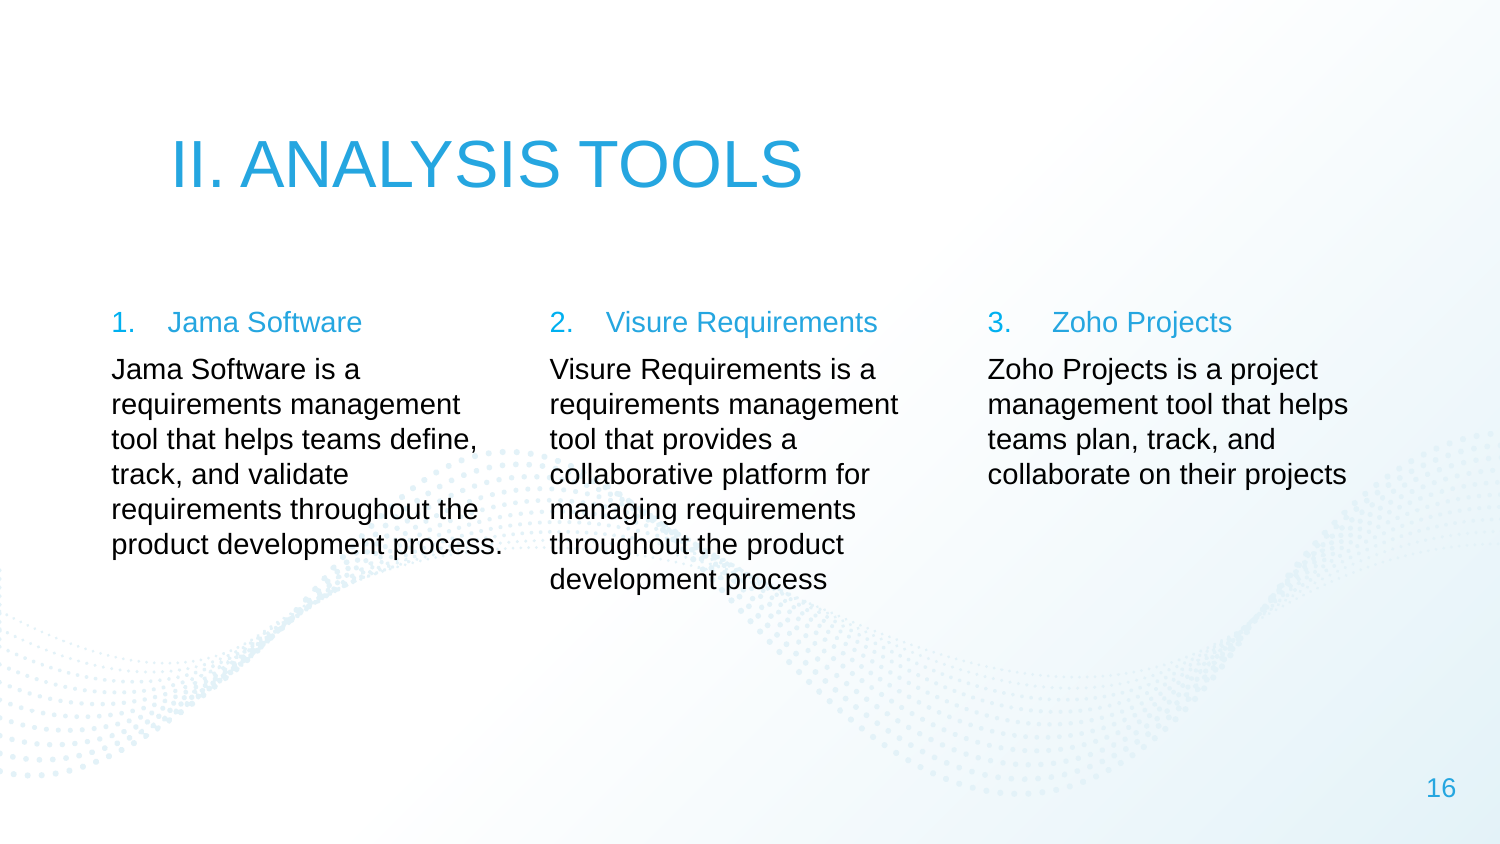

# II. ANALYSIS TOOLS
Jama Software
Jama Software is a requirements management tool that helps teams define, track, and validate requirements throughout the product development process.
Visure Requirements
Visure Requirements is a requirements management tool that provides a collaborative platform for managing requirements throughout the product development process
 Zoho Projects
Zoho Projects is a project management tool that helps teams plan, track, and collaborate on their projects

16